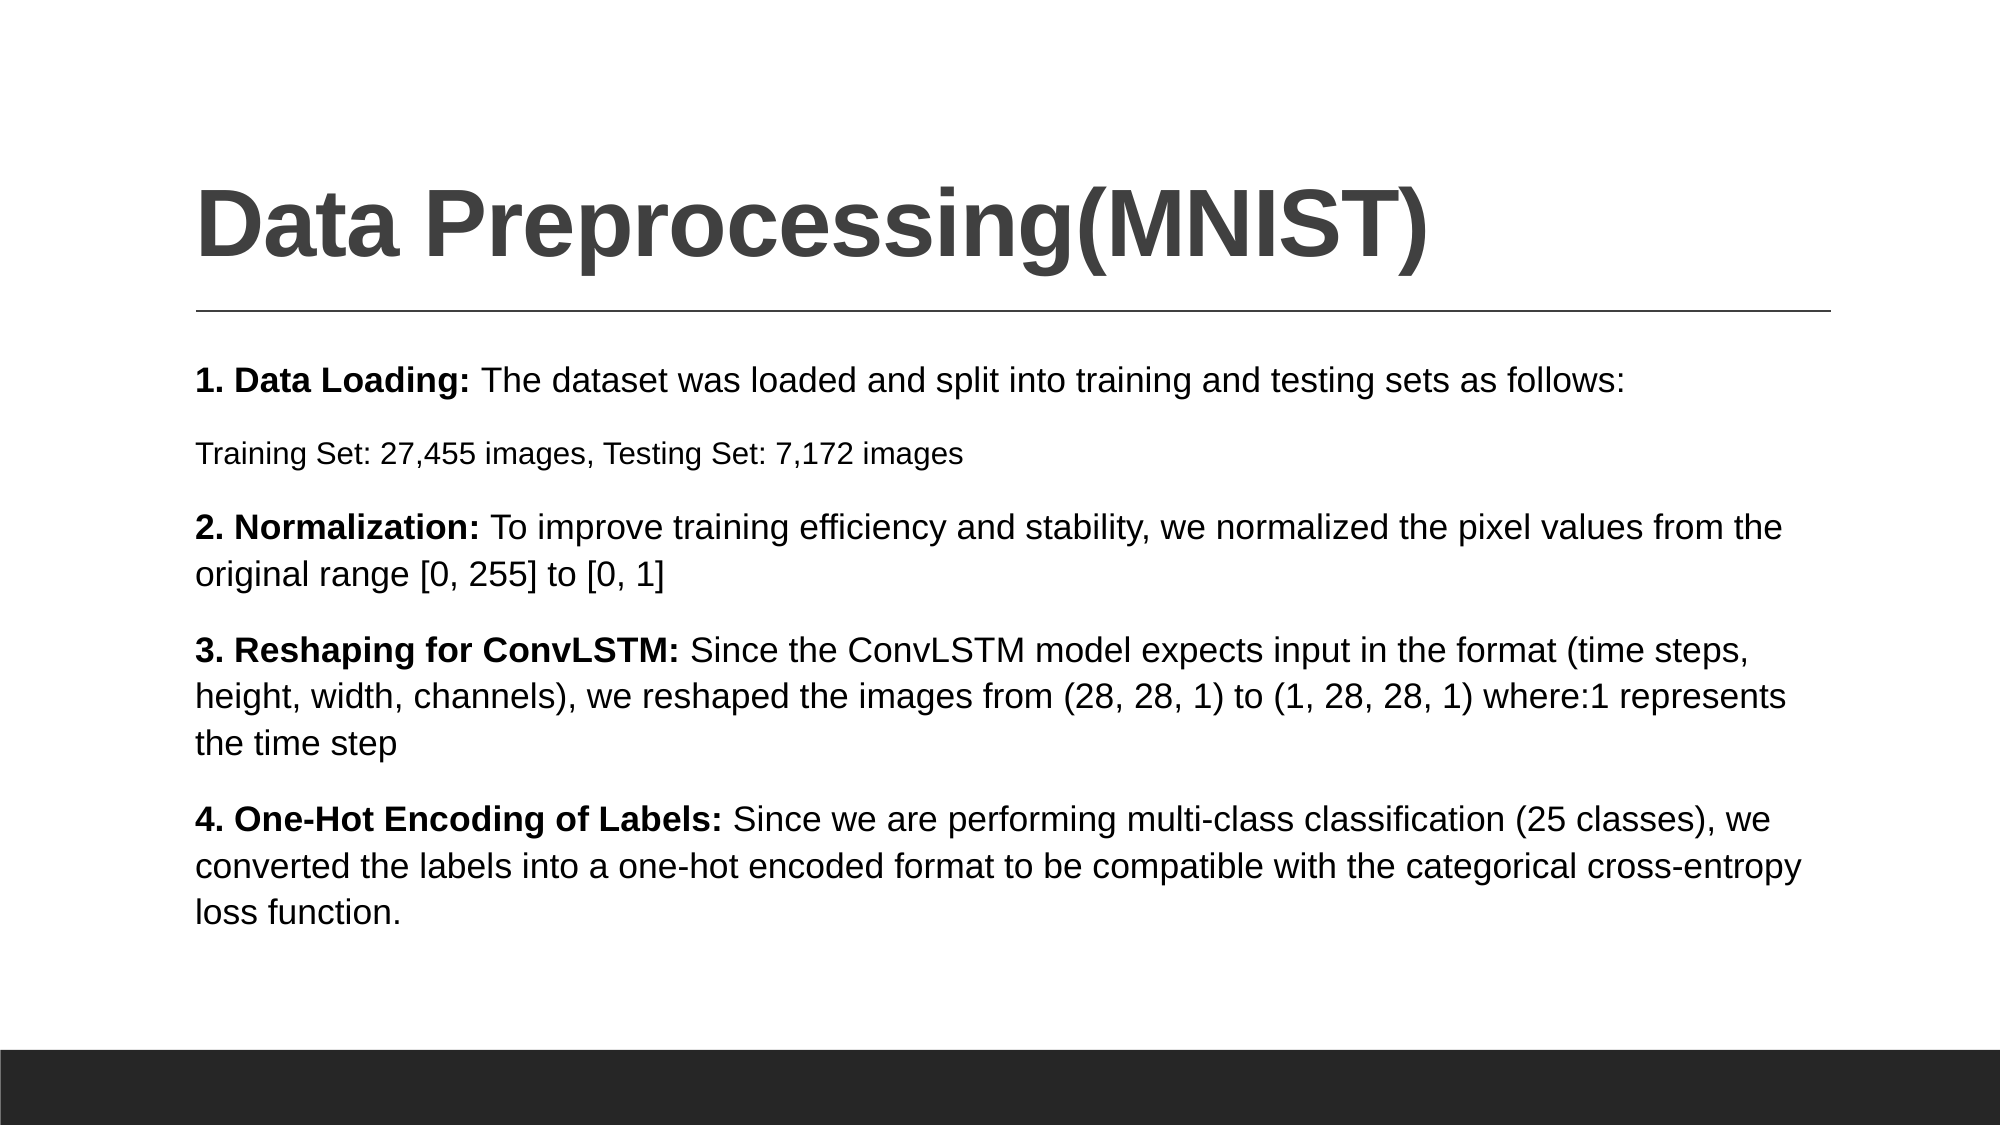

# Data Preprocessing(MNIST)
1. Data Loading: The dataset was loaded and split into training and testing sets as follows:
Training Set: 27,455 images, Testing Set: 7,172 images
2. Normalization: To improve training efficiency and stability, we normalized the pixel values from the original range [0, 255] to [0, 1]
3. Reshaping for ConvLSTM: Since the ConvLSTM model expects input in the format (time steps, height, width, channels), we reshaped the images from (28, 28, 1) to (1, 28, 28, 1) where:1 represents the time step
4. One-Hot Encoding of Labels: Since we are performing multi-class classification (25 classes), we converted the labels into a one-hot encoded format to be compatible with the categorical cross-entropy loss function.